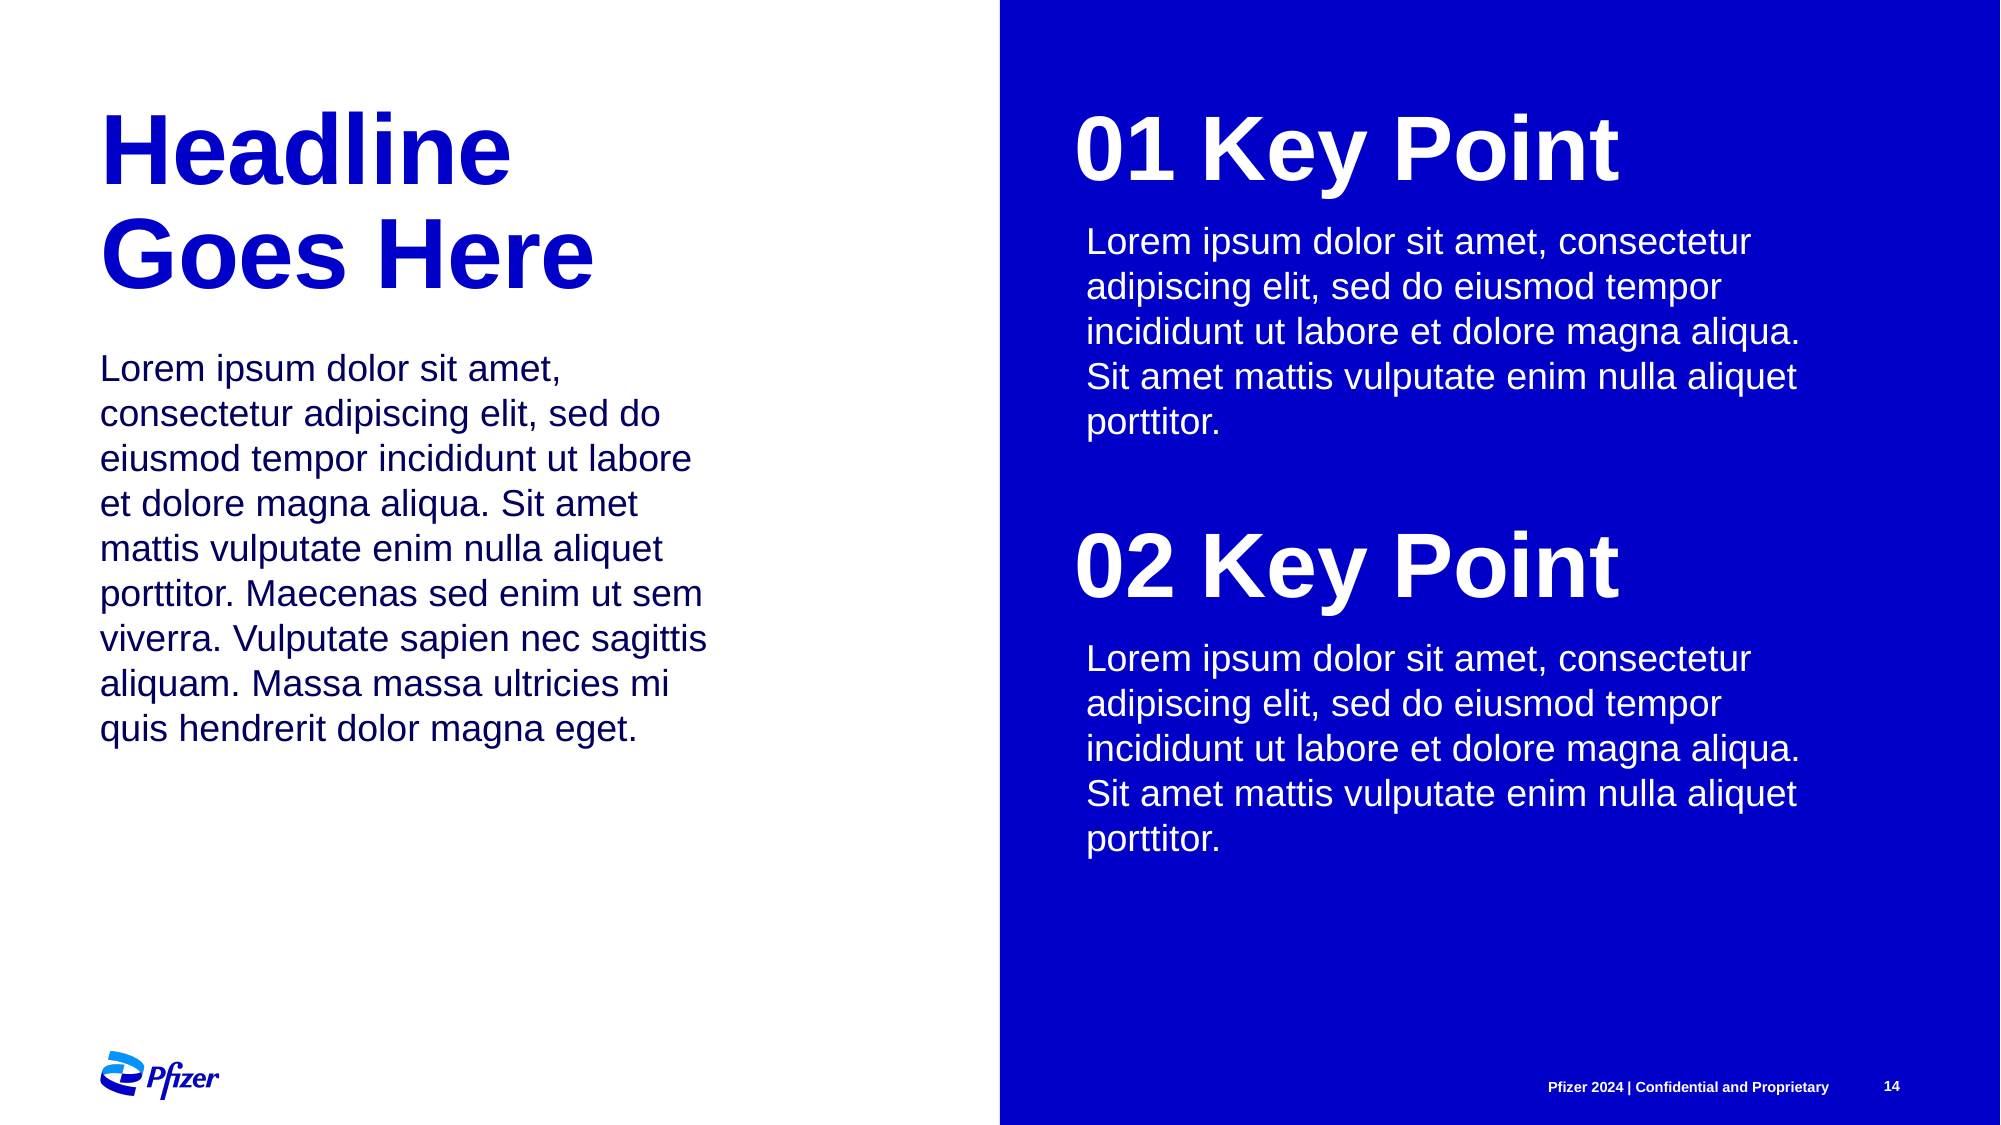

01 Key Point
Headline
Goes Here
Lorem ipsum dolor sit amet, consectetur adipiscing elit, sed do eiusmod tempor incididunt ut labore et dolore magna aliqua. Sit amet mattis vulputate enim nulla aliquet porttitor.
Lorem ipsum dolor sit amet, consectetur adipiscing elit, sed do eiusmod tempor incididunt ut labore et dolore magna aliqua. Sit amet mattis vulputate enim nulla aliquet porttitor. Maecenas sed enim ut sem viverra. Vulputate sapien nec sagittis aliquam. Massa massa ultricies mi quis hendrerit dolor magna eget.
02 Key Point
Lorem ipsum dolor sit amet, consectetur adipiscing elit, sed do eiusmod tempor incididunt ut labore et dolore magna aliqua. Sit amet mattis vulputate enim nulla aliquet porttitor.
14